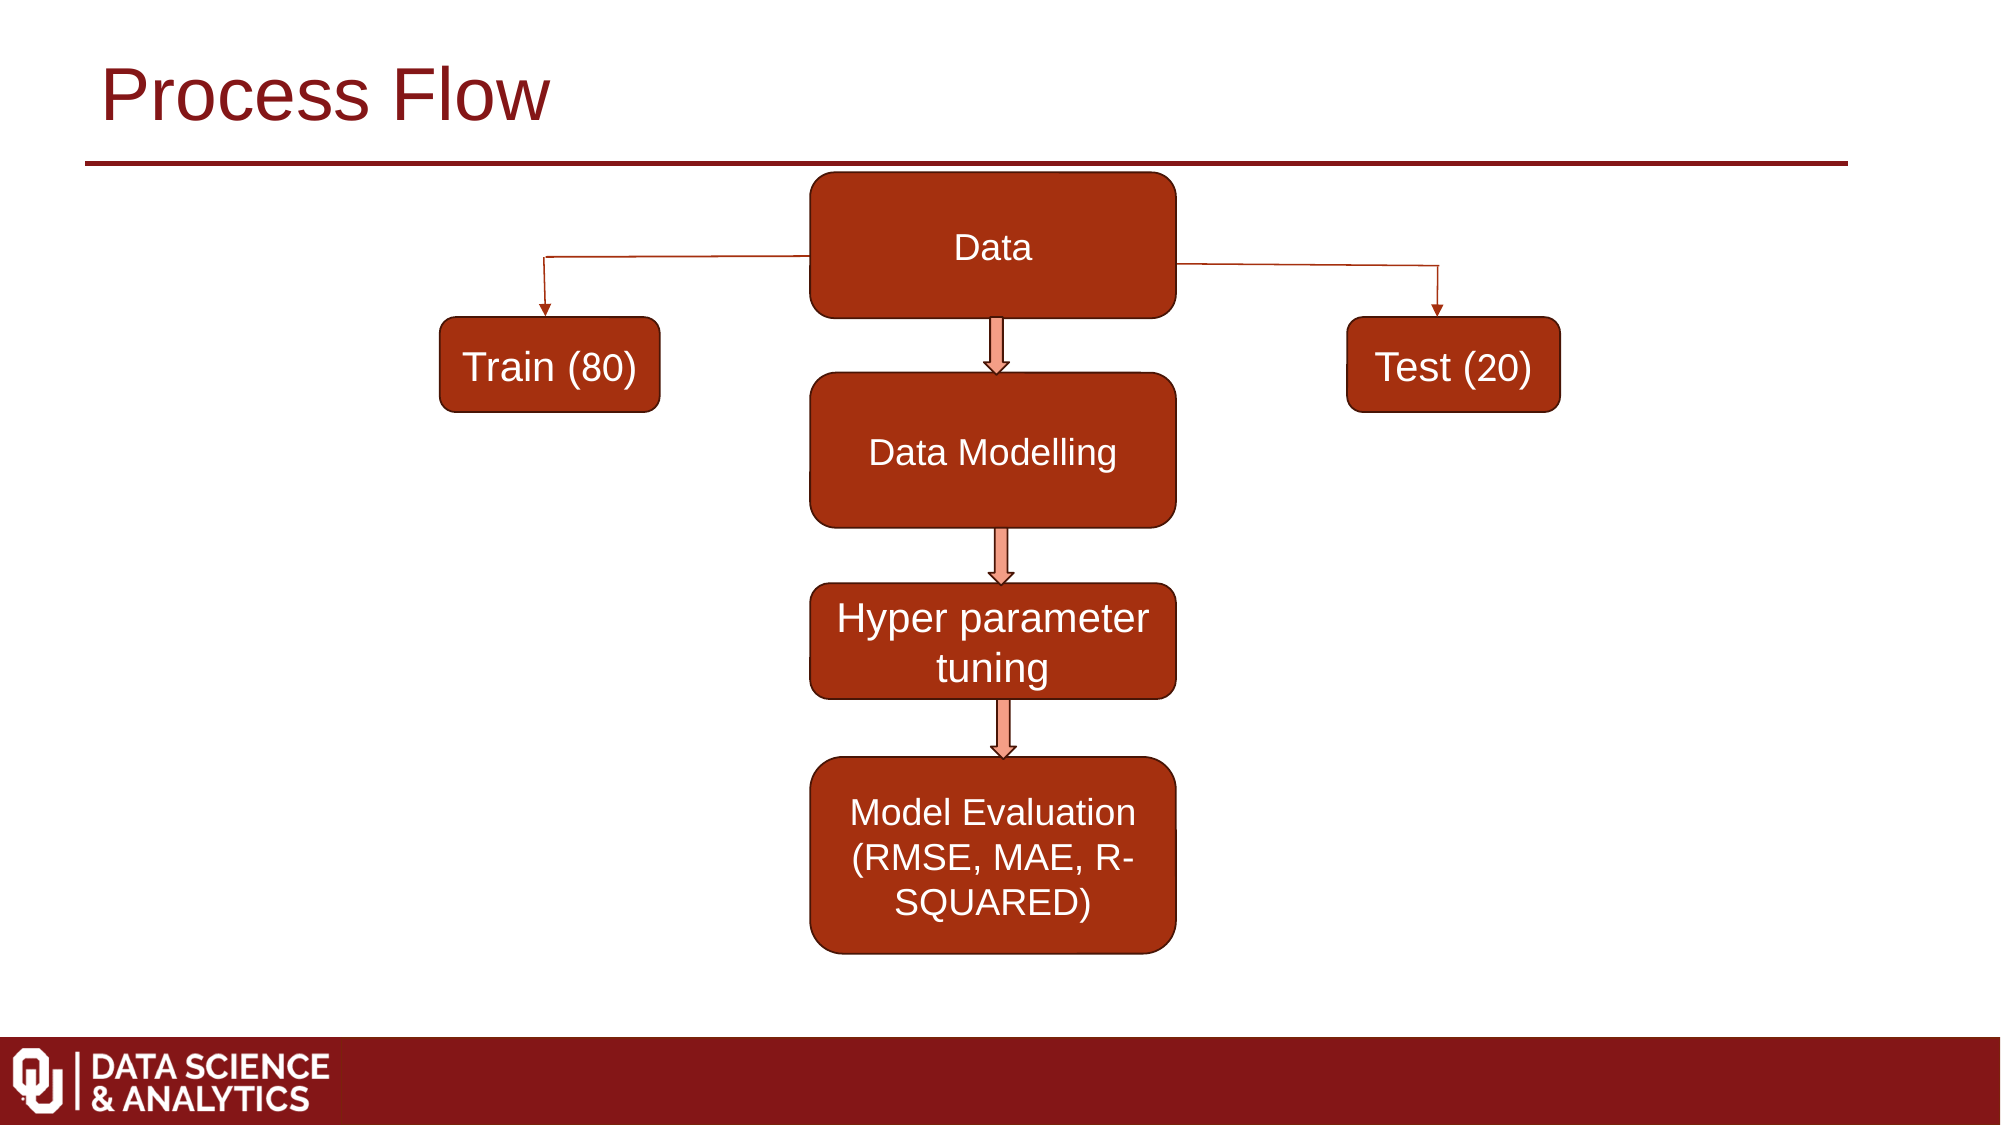

Process Flow
Data

Train (80)
Test (20)
Data Modelling

Hyper parameter tuning

Model Evaluation
(RMSE, MAE, R-SQUARED)